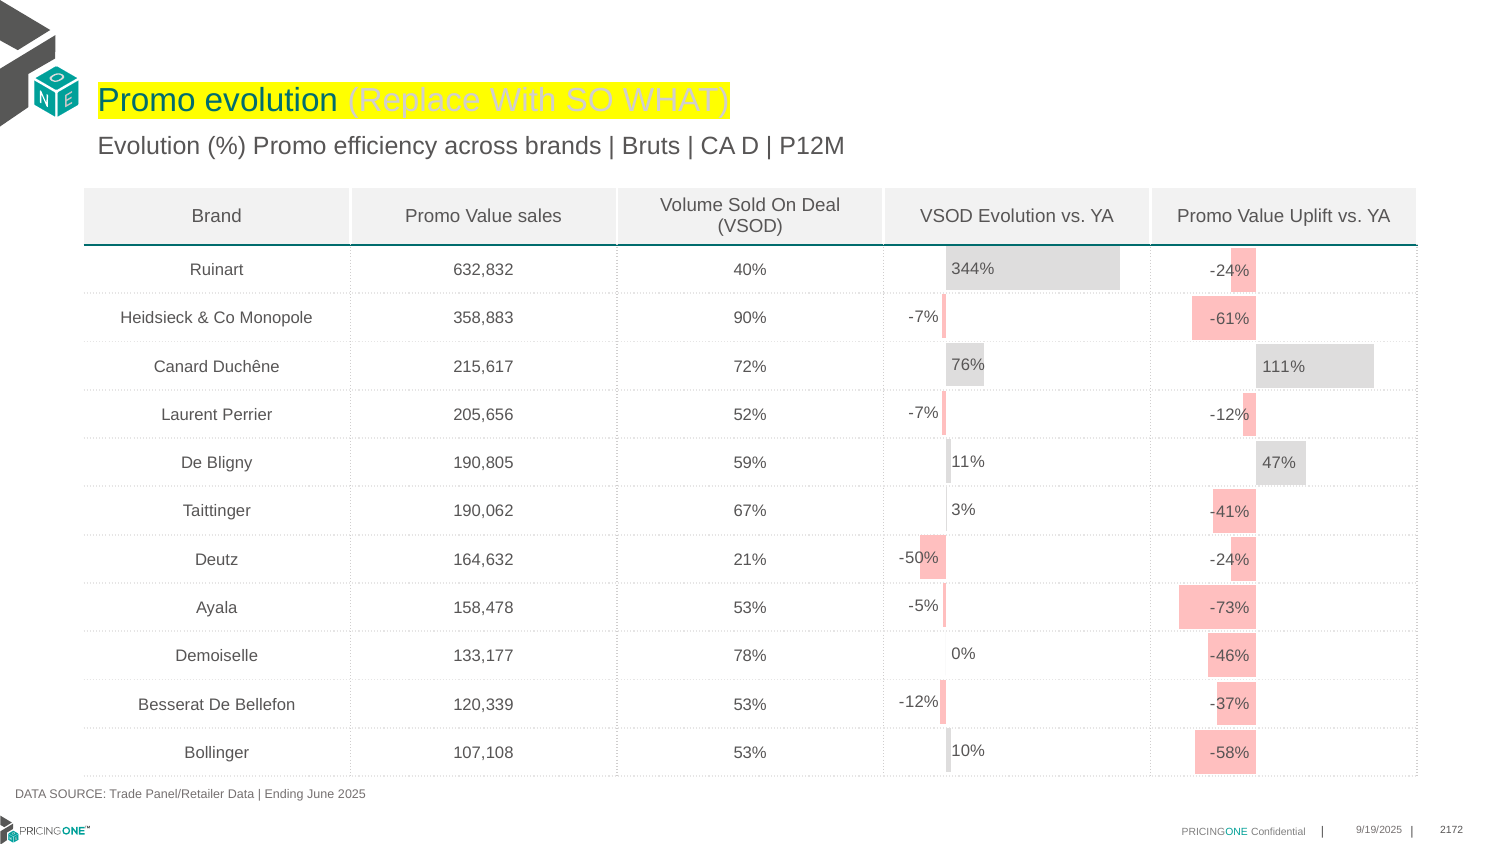

# Promo evolution (Replace With SO WHAT)
Evolution (%) Promo efficiency across brands | Bruts | CA D | P12M
| Brand | Promo Value sales | Volume Sold On Deal (VSOD) | VSOD Evolution vs. YA | Promo Value Uplift vs. YA |
| --- | --- | --- | --- | --- |
| Ruinart | 632,832 | 40% |  |  |
| Heidsieck & Co Monopole | 358,883 | 90% |  |  |
| Canard Duchêne | 215,617 | 72% |  |  |
| Laurent Perrier | 205,656 | 52% |  |  |
| De Bligny | 190,805 | 59% |  |  |
| Taittinger | 190,062 | 67% |  |  |
| Deutz | 164,632 | 21% |  |  |
| Ayala | 158,478 | 53% |  |  |
| Demoiselle | 133,177 | 78% |  |  |
| Besserat De Bellefon | 120,339 | 53% |  |  |
| Bollinger | 107,108 | 53% |  |  |

### Chart

| Category | VSOD Evaluation vs YA |
|---|---|
| Ruinart | 3.444 |
| Heidsieck & Co Monopole | -0.07199999999999995 |
| Canard Duchêne | 0.756 |
| Laurent Perrier | -0.07099999999999995 |
| De Bligny | 0.11299999999999999 |
| Taittinger | 0.030999999999999917 |
| Deutz | -0.5 |
| Ayala | -0.05400000000000005 |
| Demoiselle | 0.0 |
| Besserat De Bellefon | -0.11699999999999999 |
| Bollinger | 0.10400000000000009 |

### Chart

| Category | Promo Value Uplift vs YA |
|---|---|
| Ruinart | -0.2409246824829403 |
| Heidsieck & Co Monopole | -0.6080316098256713 |
| Canard Duchêne | 1.110551550568875 |
| Laurent Perrier | -0.12408808706497876 |
| De Bligny | 0.46596226904984883 |
| Taittinger | -0.4111655819045408 |
| Deutz | -0.2363119600307153 |
| Ayala | -0.7275257970879088 |
| Demoiselle | -0.45983200515243794 |
| Besserat De Bellefon | -0.3735630107507385 |
| Bollinger | -0.5812830691479363 |
DATA SOURCE: Trade Panel/Retailer Data | Ending June 2025

9/19/2025
2172